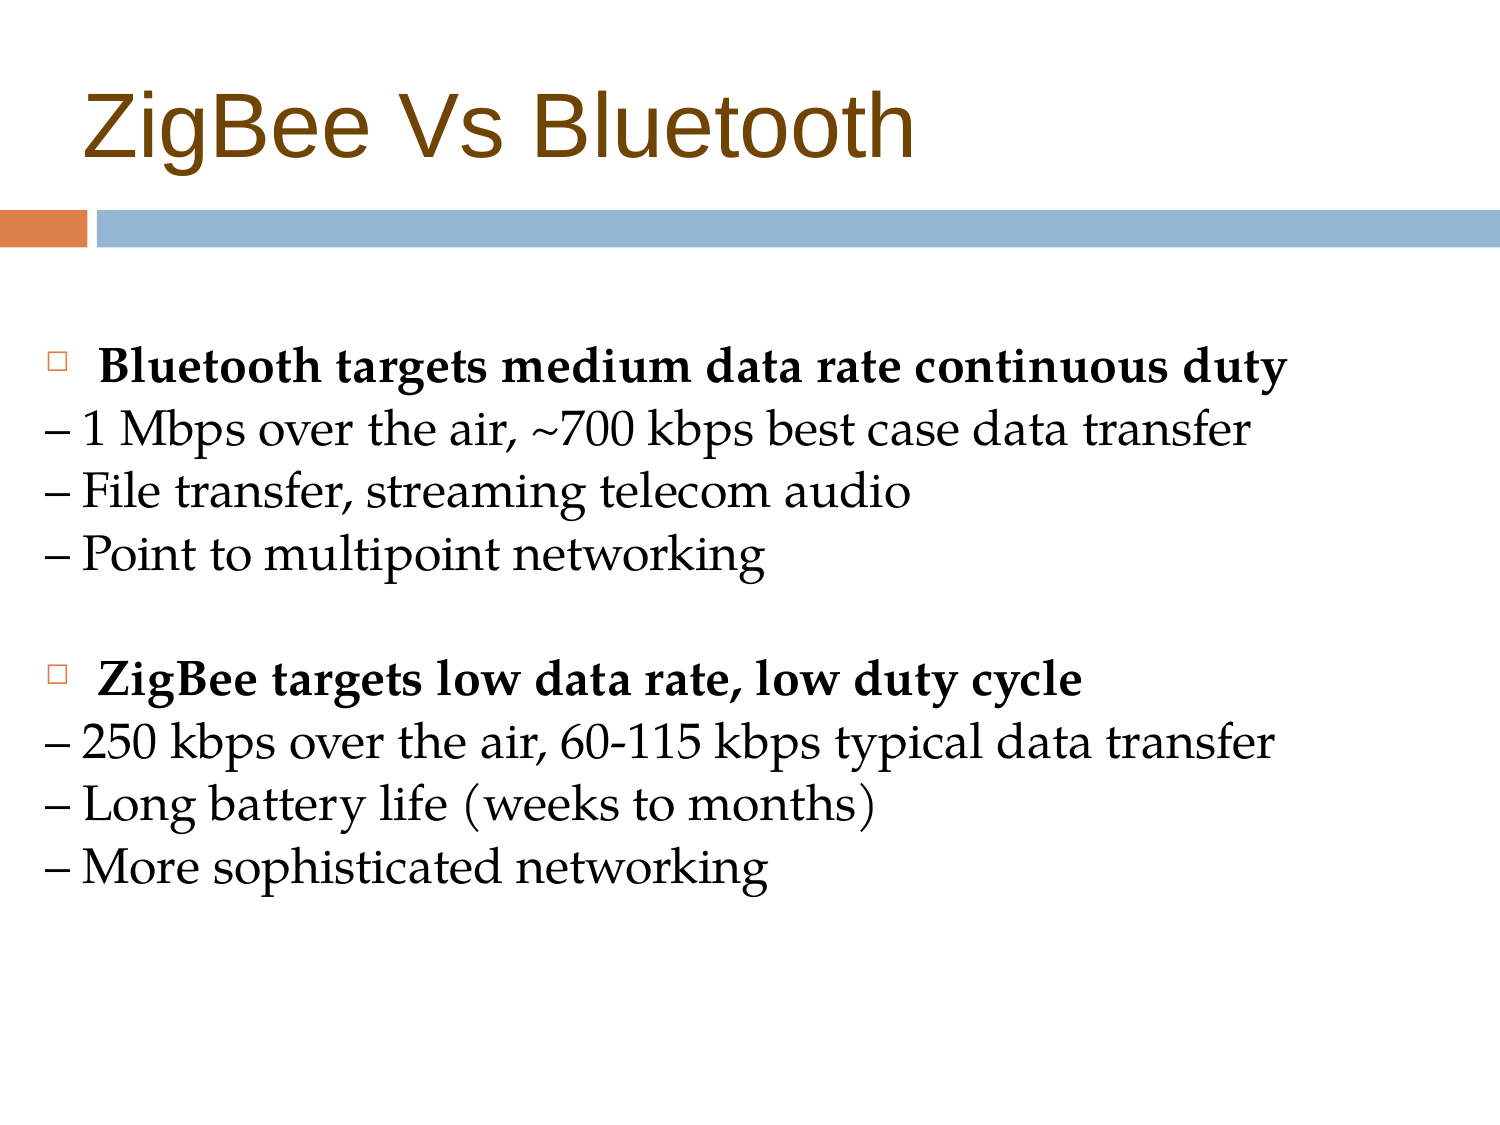

# ZigBee Vs Bluetooth

Bluetooth targets medium data rate continuous duty
– 1 Mbps over the air, ~700 kbps best case data transfer
– File transfer, streaming telecom audio
– Point to multipoint networking

ZigBee targets low data rate, low duty cycle
– 250 kbps over the air, 60-115 kbps typical data transfer
– Long battery life (weeks to months)
– More sophisticated networking